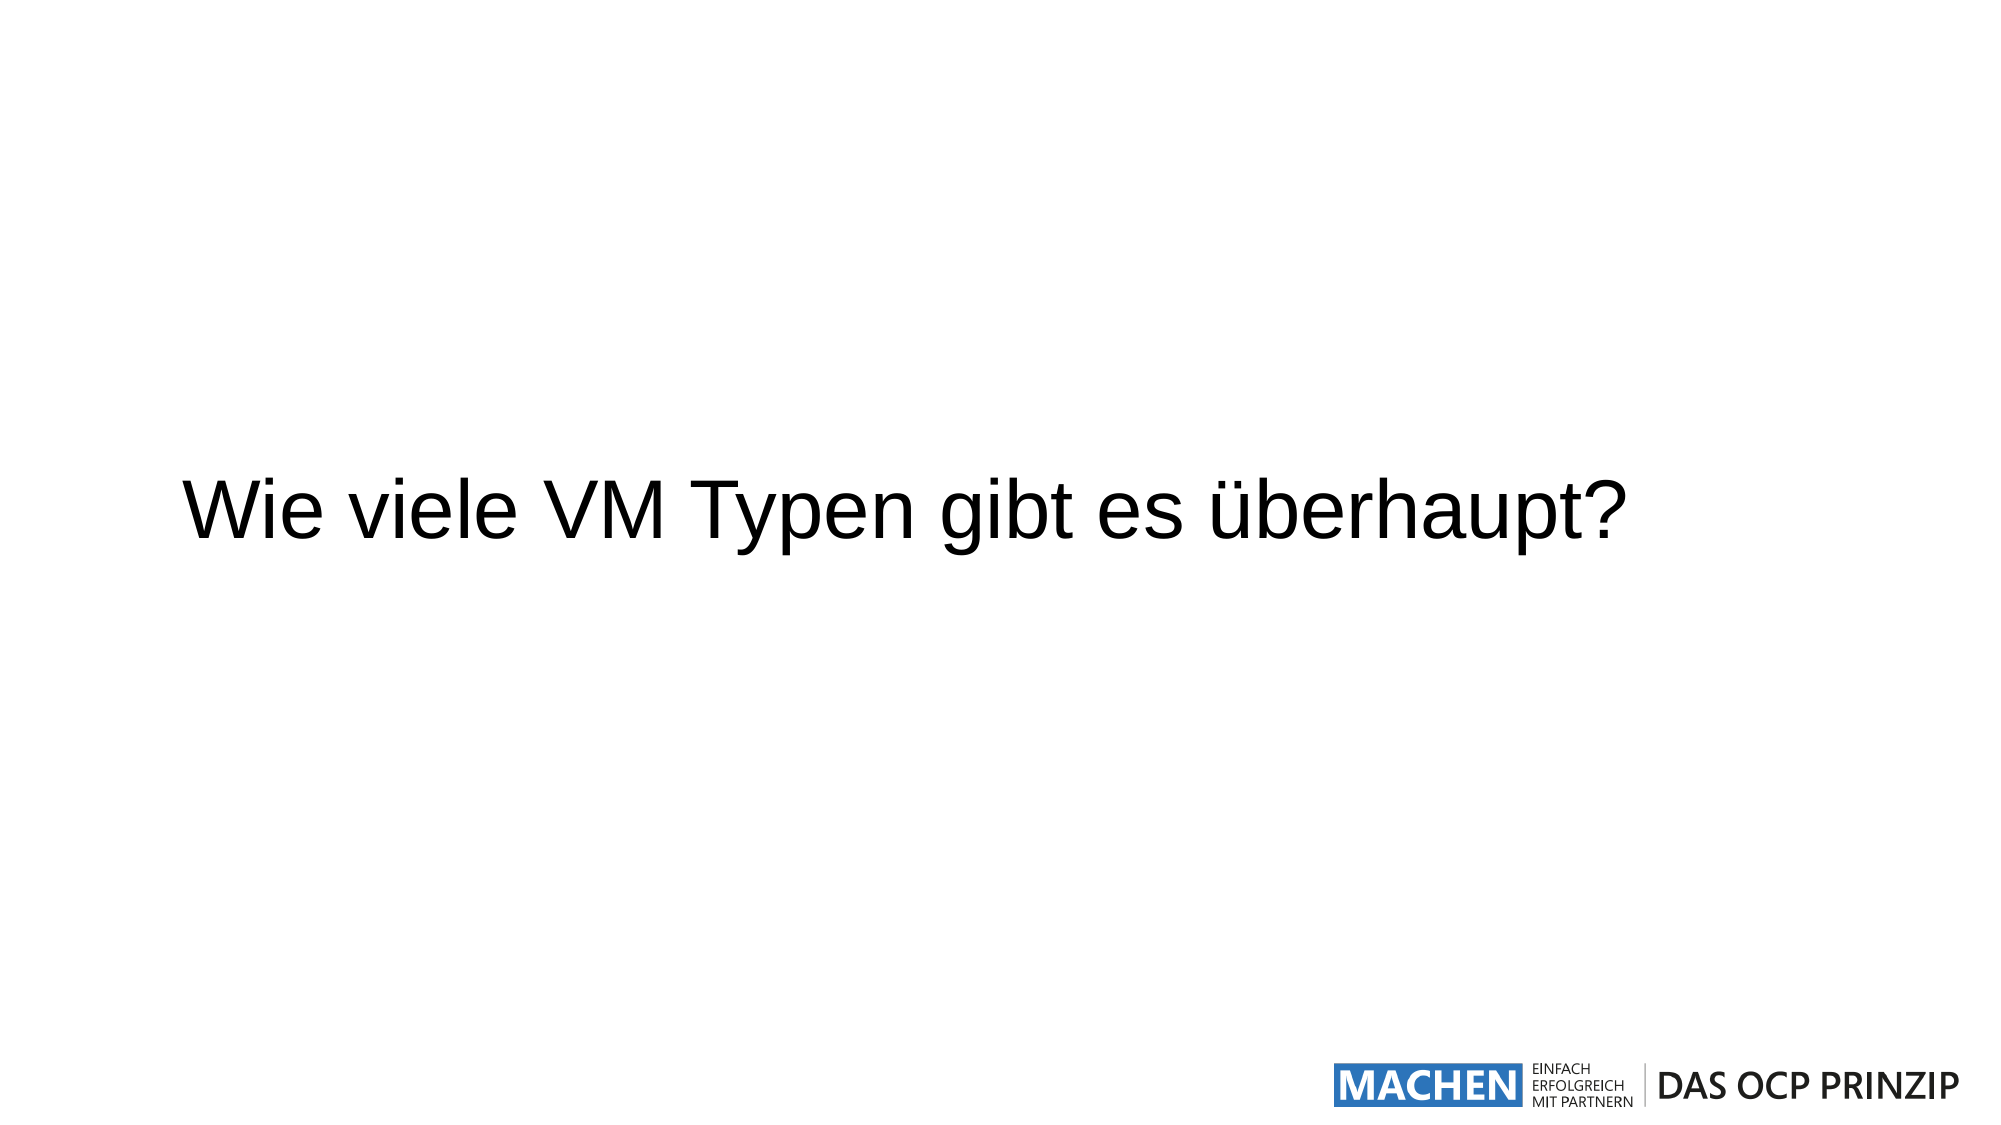

#
Wie viele VM Typen gibt es überhaupt?